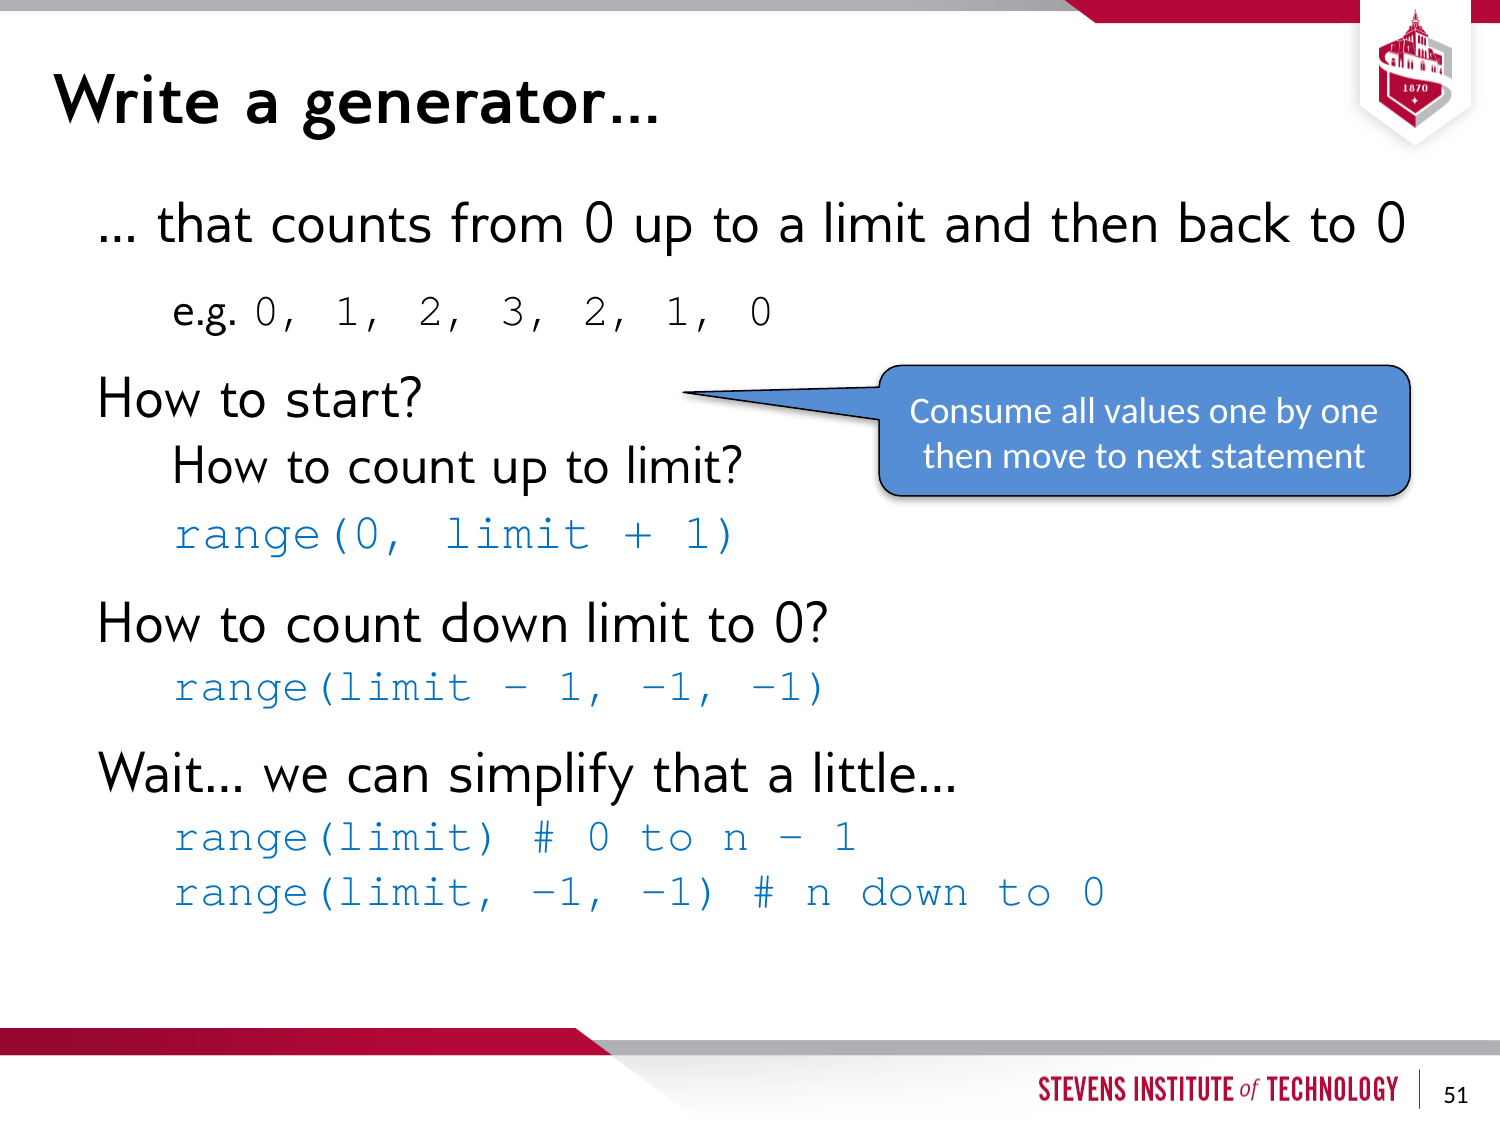

# Write a generator…
… that counts from 0 up to a limit and then back to 0
e.g. 0, 1, 2, 3, 2, 1, 0
How to start?
How to count up to limit?
range(0, limit + 1)
How to count down limit to 0?
range(limit – 1, -1, -1)
Wait… we can simplify that a little…
range(limit) # 0 to n – 1
range(limit, -1, -1) # n down to 0

Consume all values one by one then move to next statement
51